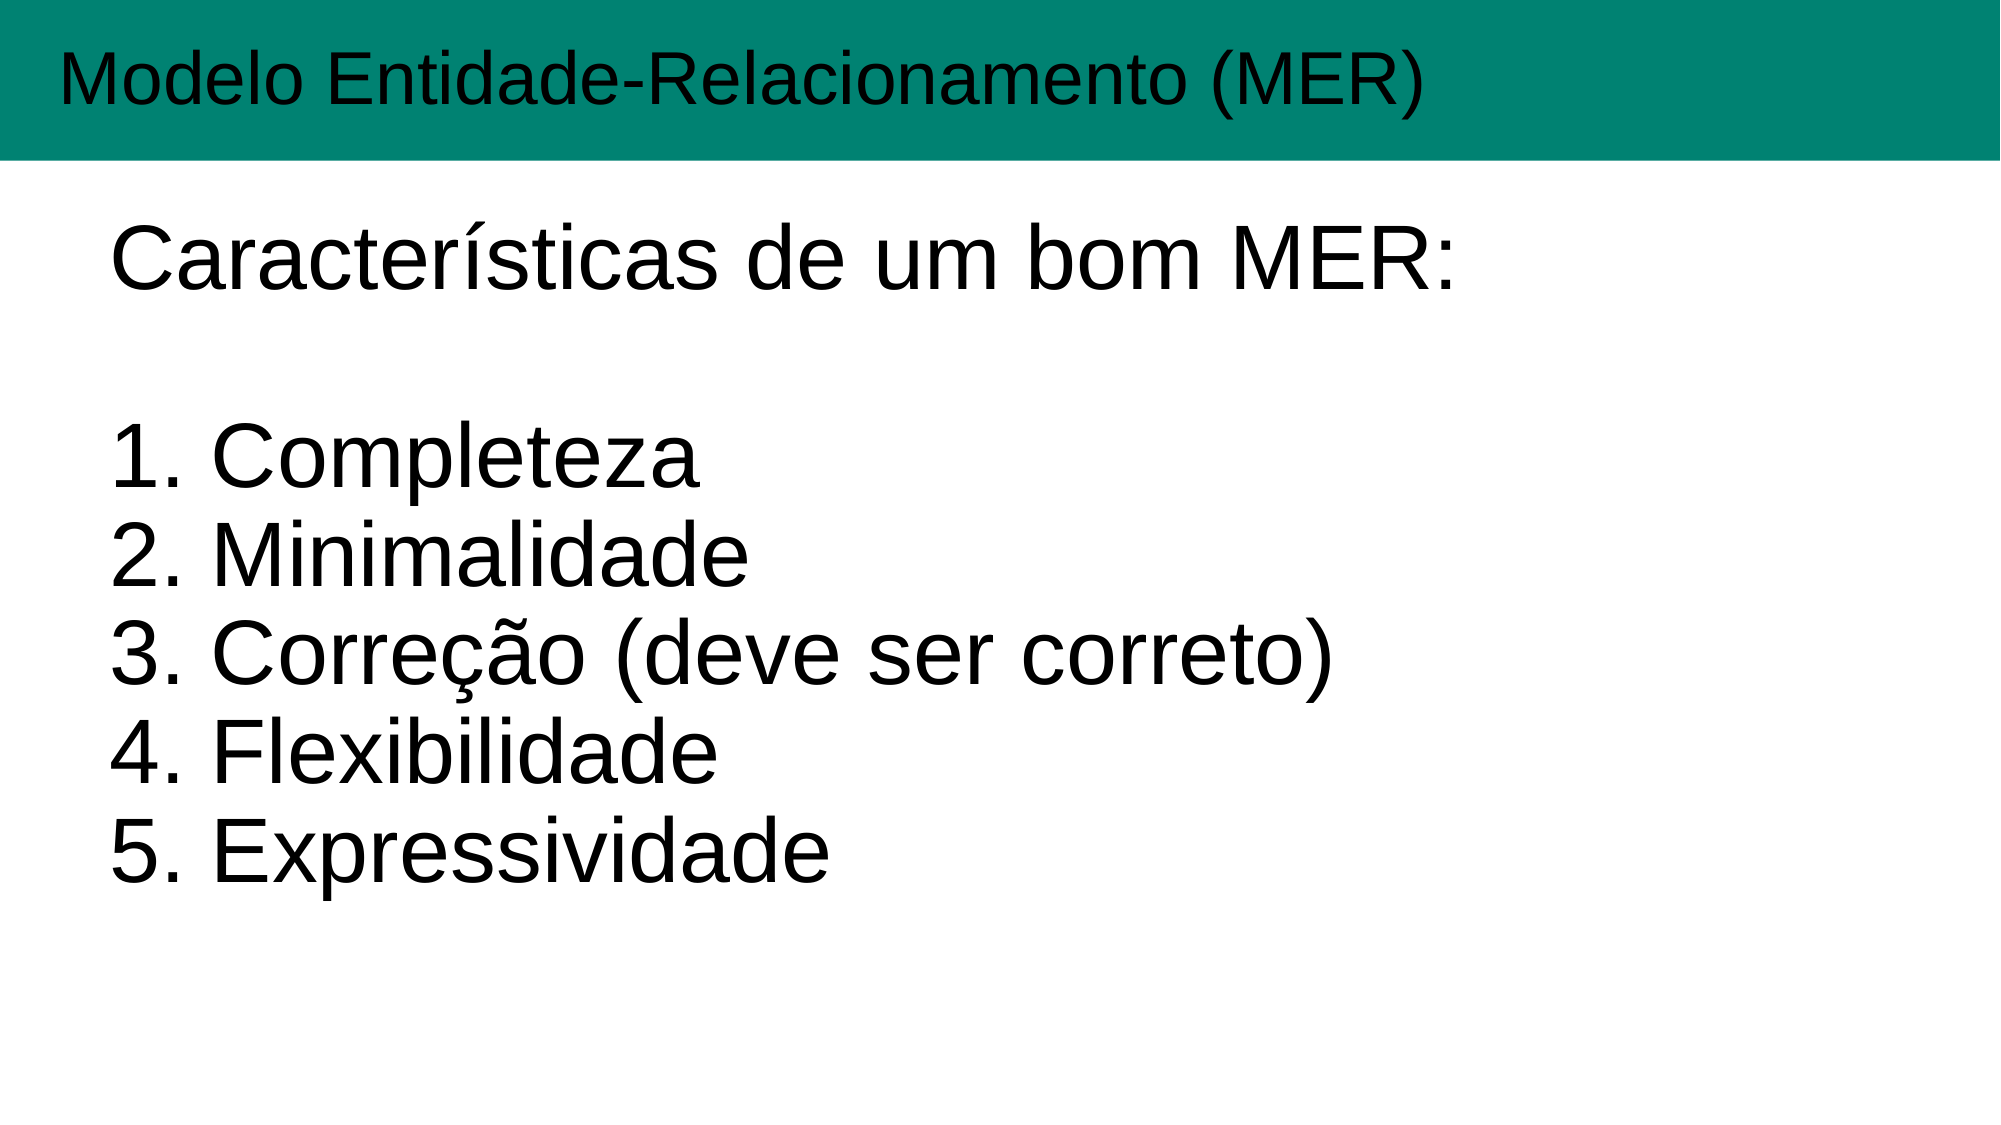

Modelo Entidade-Relacionamento (MER)
#
Características de um bom MER:

1. Completeza
2. Minimalidade
3. Correção (deve ser correto)
4. Flexibilidade
5. Expressividade